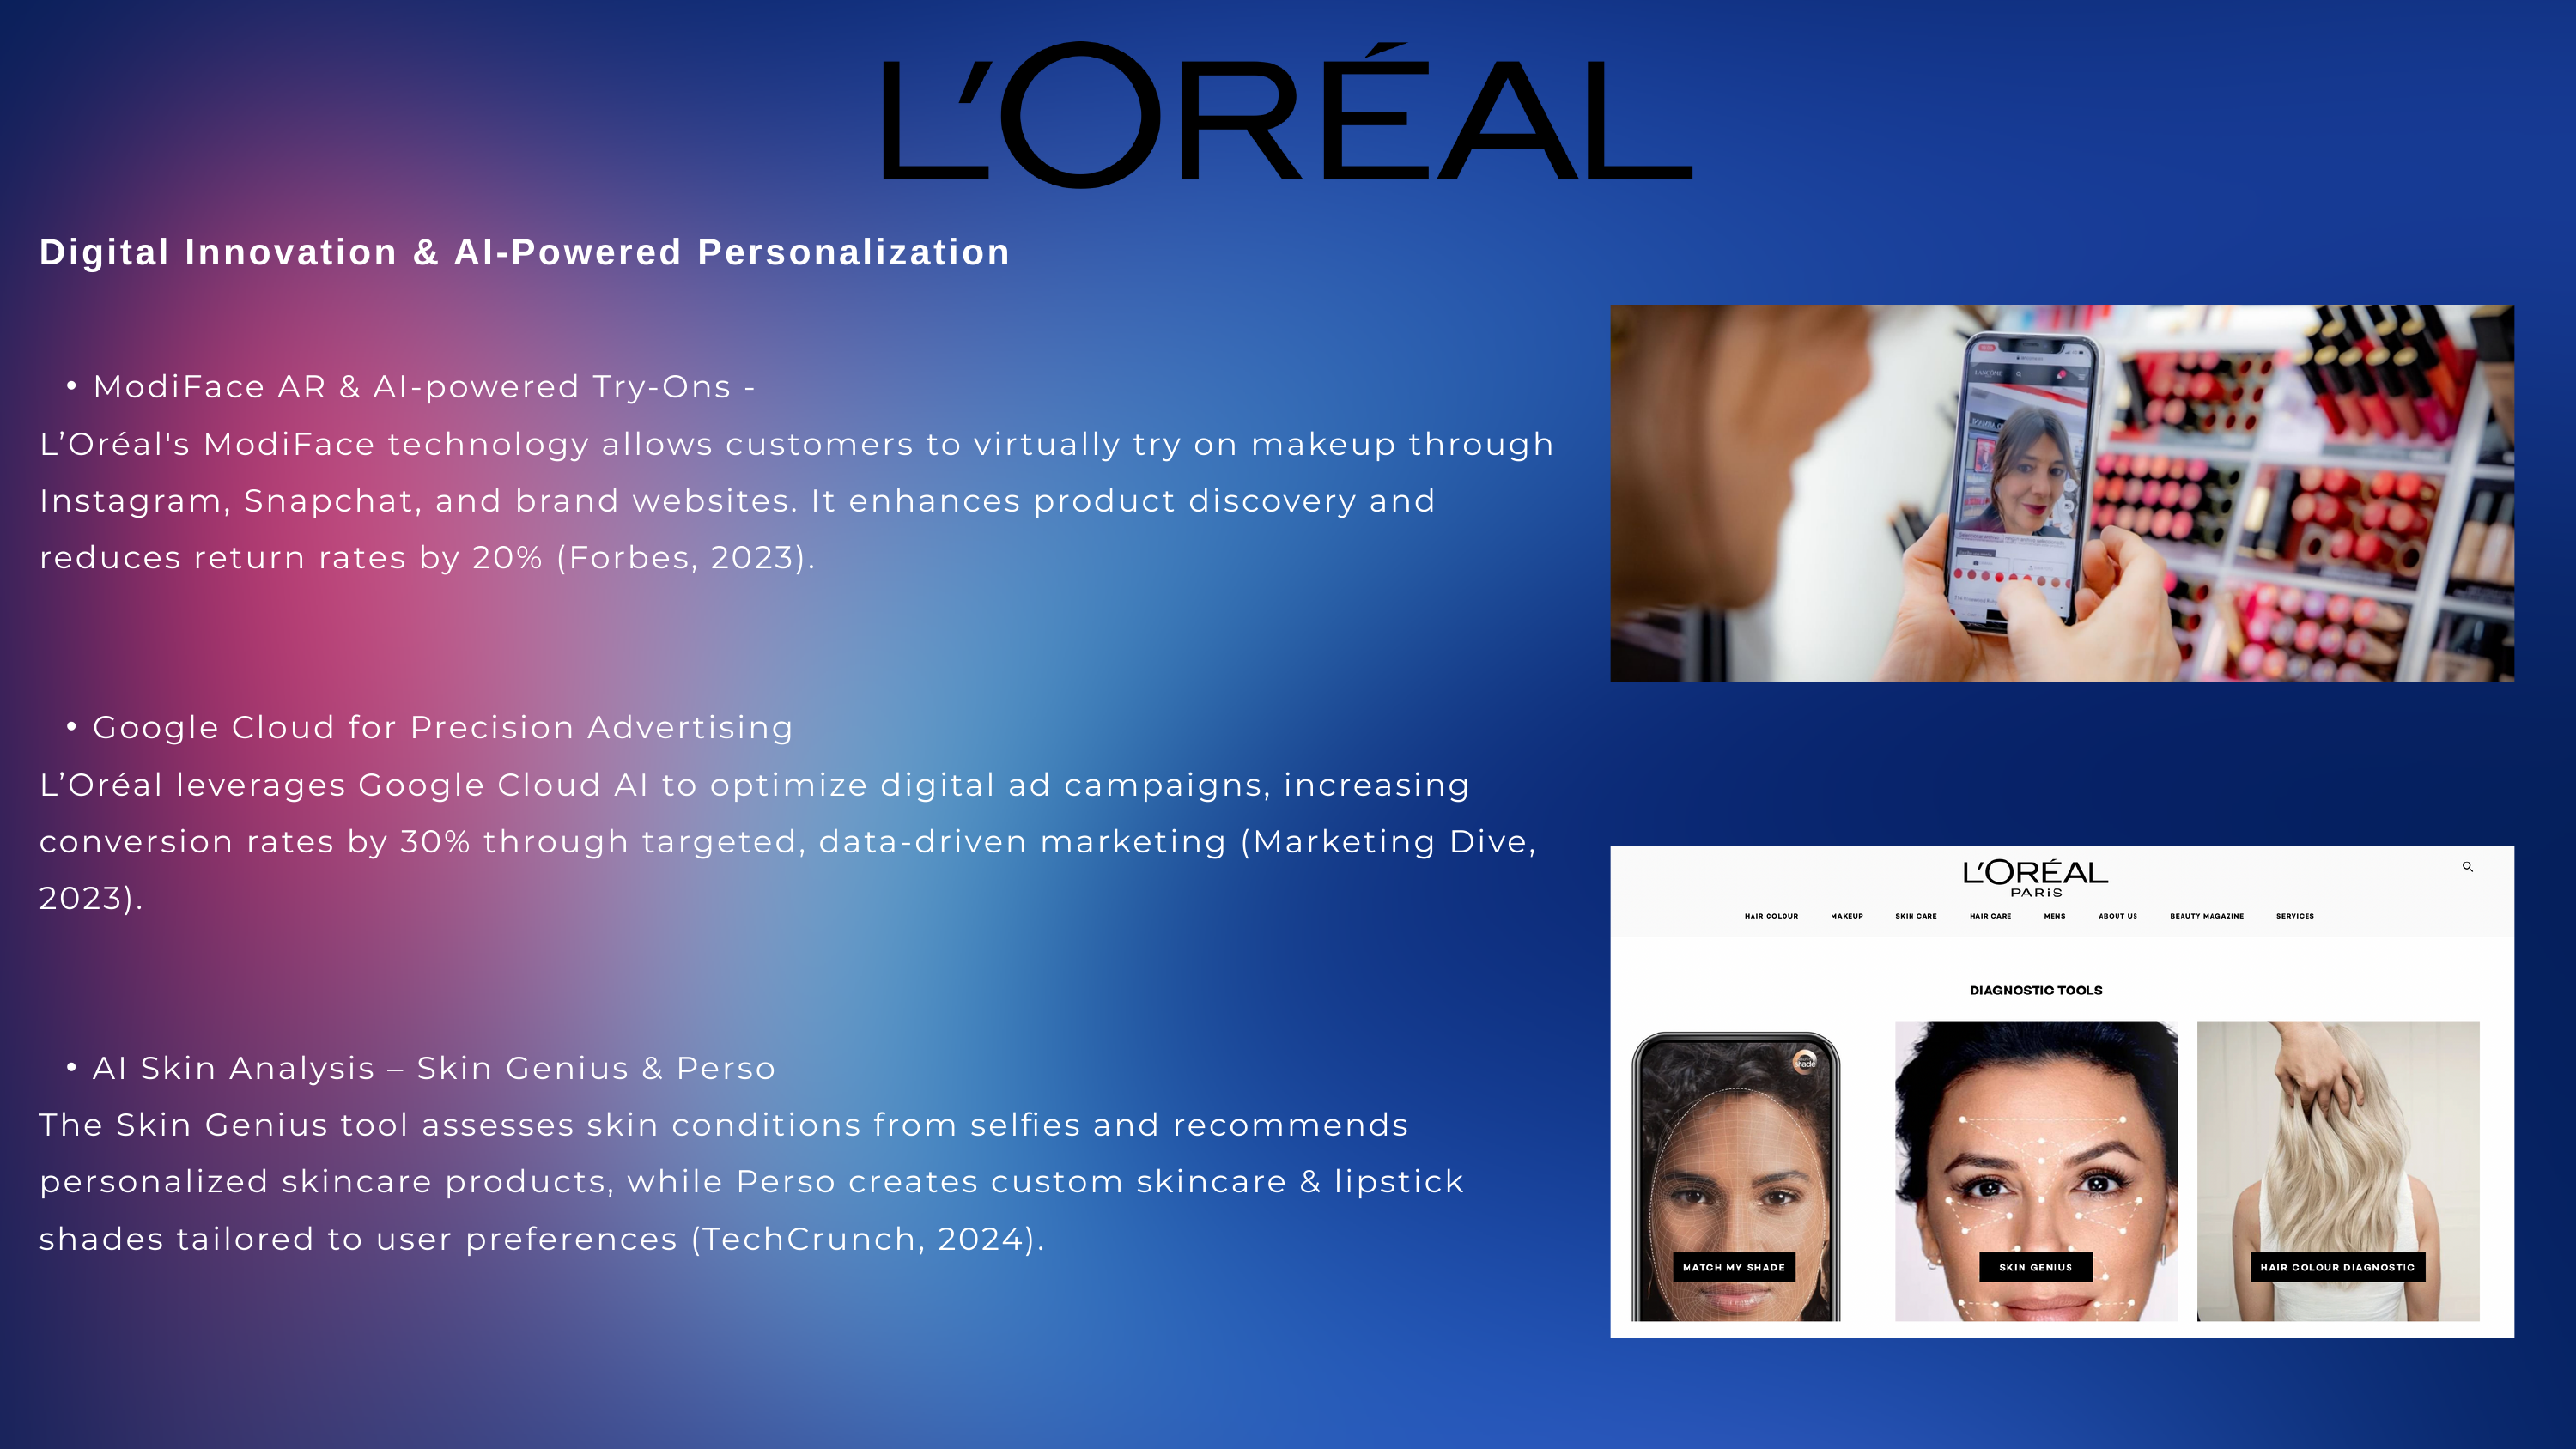

Digital Innovation & AI-Powered Personalization

ModiFace AR & AI-powered Try-Ons -
L’Oréal's ModiFace technology allows customers to virtually try on makeup through Instagram, Snapchat, and brand websites. It enhances product discovery and reduces return rates by 20% (Forbes, 2023).

Google Cloud for Precision Advertising
L’Oréal leverages Google Cloud AI to optimize digital ad campaigns, increasing conversion rates by 30% through targeted, data-driven marketing (Marketing Dive, 2023).

AI Skin Analysis – Skin Genius & Perso
The Skin Genius tool assesses skin conditions from selfies and recommends personalized skincare products, while Perso creates custom skincare & lipstick shades tailored to user preferences (TechCrunch, 2024).